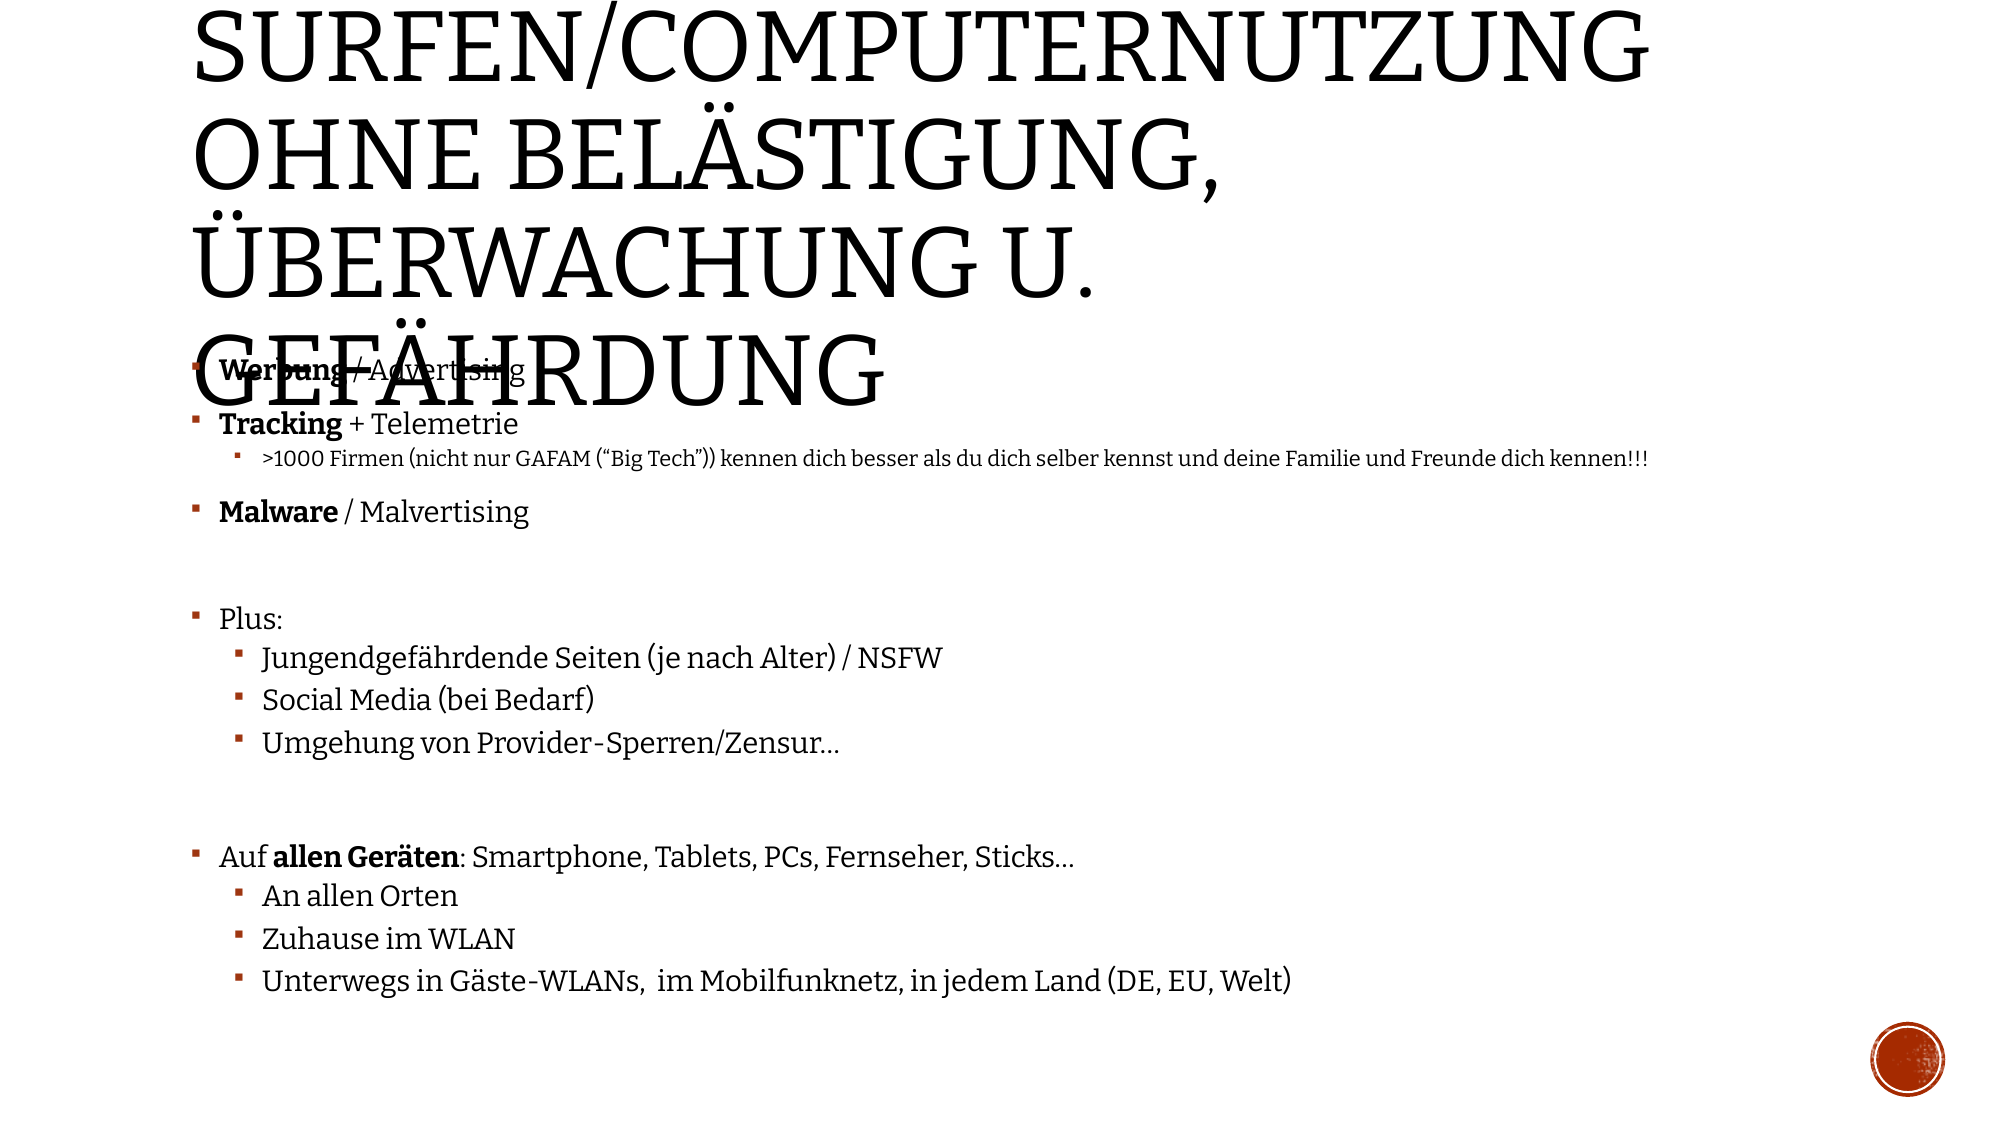

# Surfen/Computernutzung ohne Belästigung, Überwachung u. Gefährdung
Werbung / Advertising
Tracking + Telemetrie
>1000 Firmen (nicht nur GAFAM (“Big Tech”)) kennen dich besser als du dich selber kennst und deine Familie und Freunde dich kennen!!!
Malware / Malvertising

Plus:
Jungendgefährdende Seiten (je nach Alter) / NSFW
Social Media (bei Bedarf)
Umgehung von Provider-Sperren/Zensur…

Auf allen Geräten: Smartphone, Tablets, PCs, Fernseher, Sticks…
An allen Orten
Zuhause im WLAN
Unterwegs in Gäste-WLANs,  im Mobilfunknetz, in jedem Land (DE, EU, Welt)